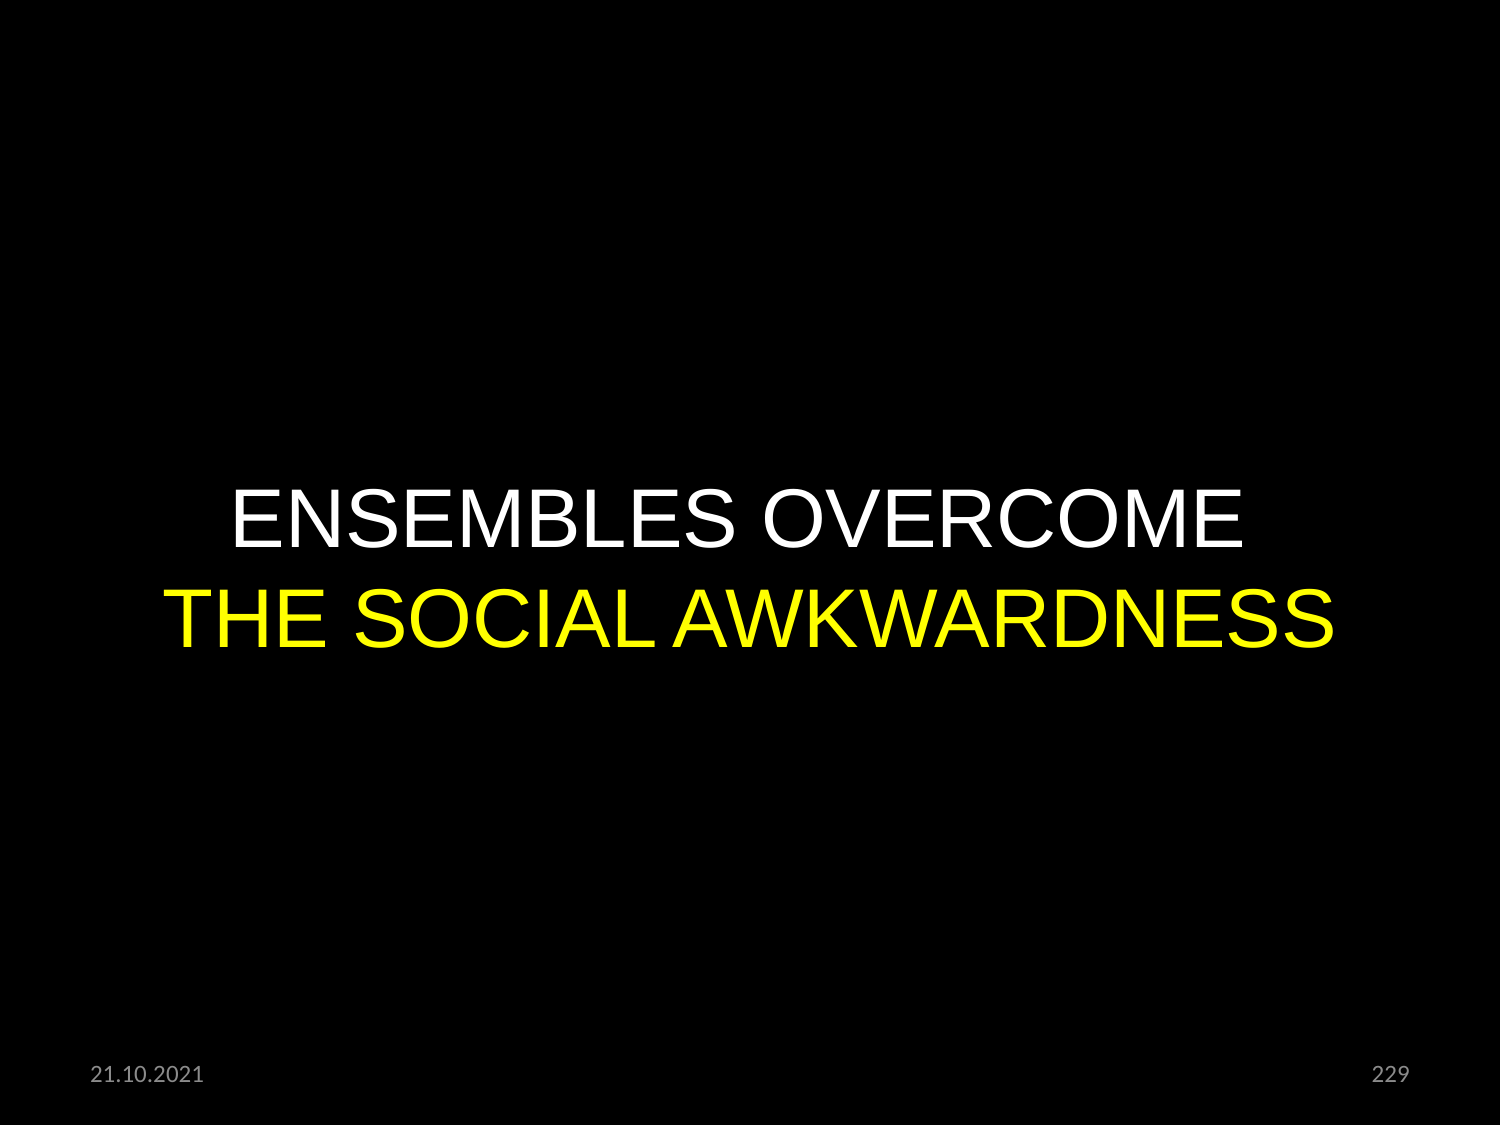

ENSEMBLES OVERCOME
THE SOCIAL AWKWARDNESS
21.10.2021
229